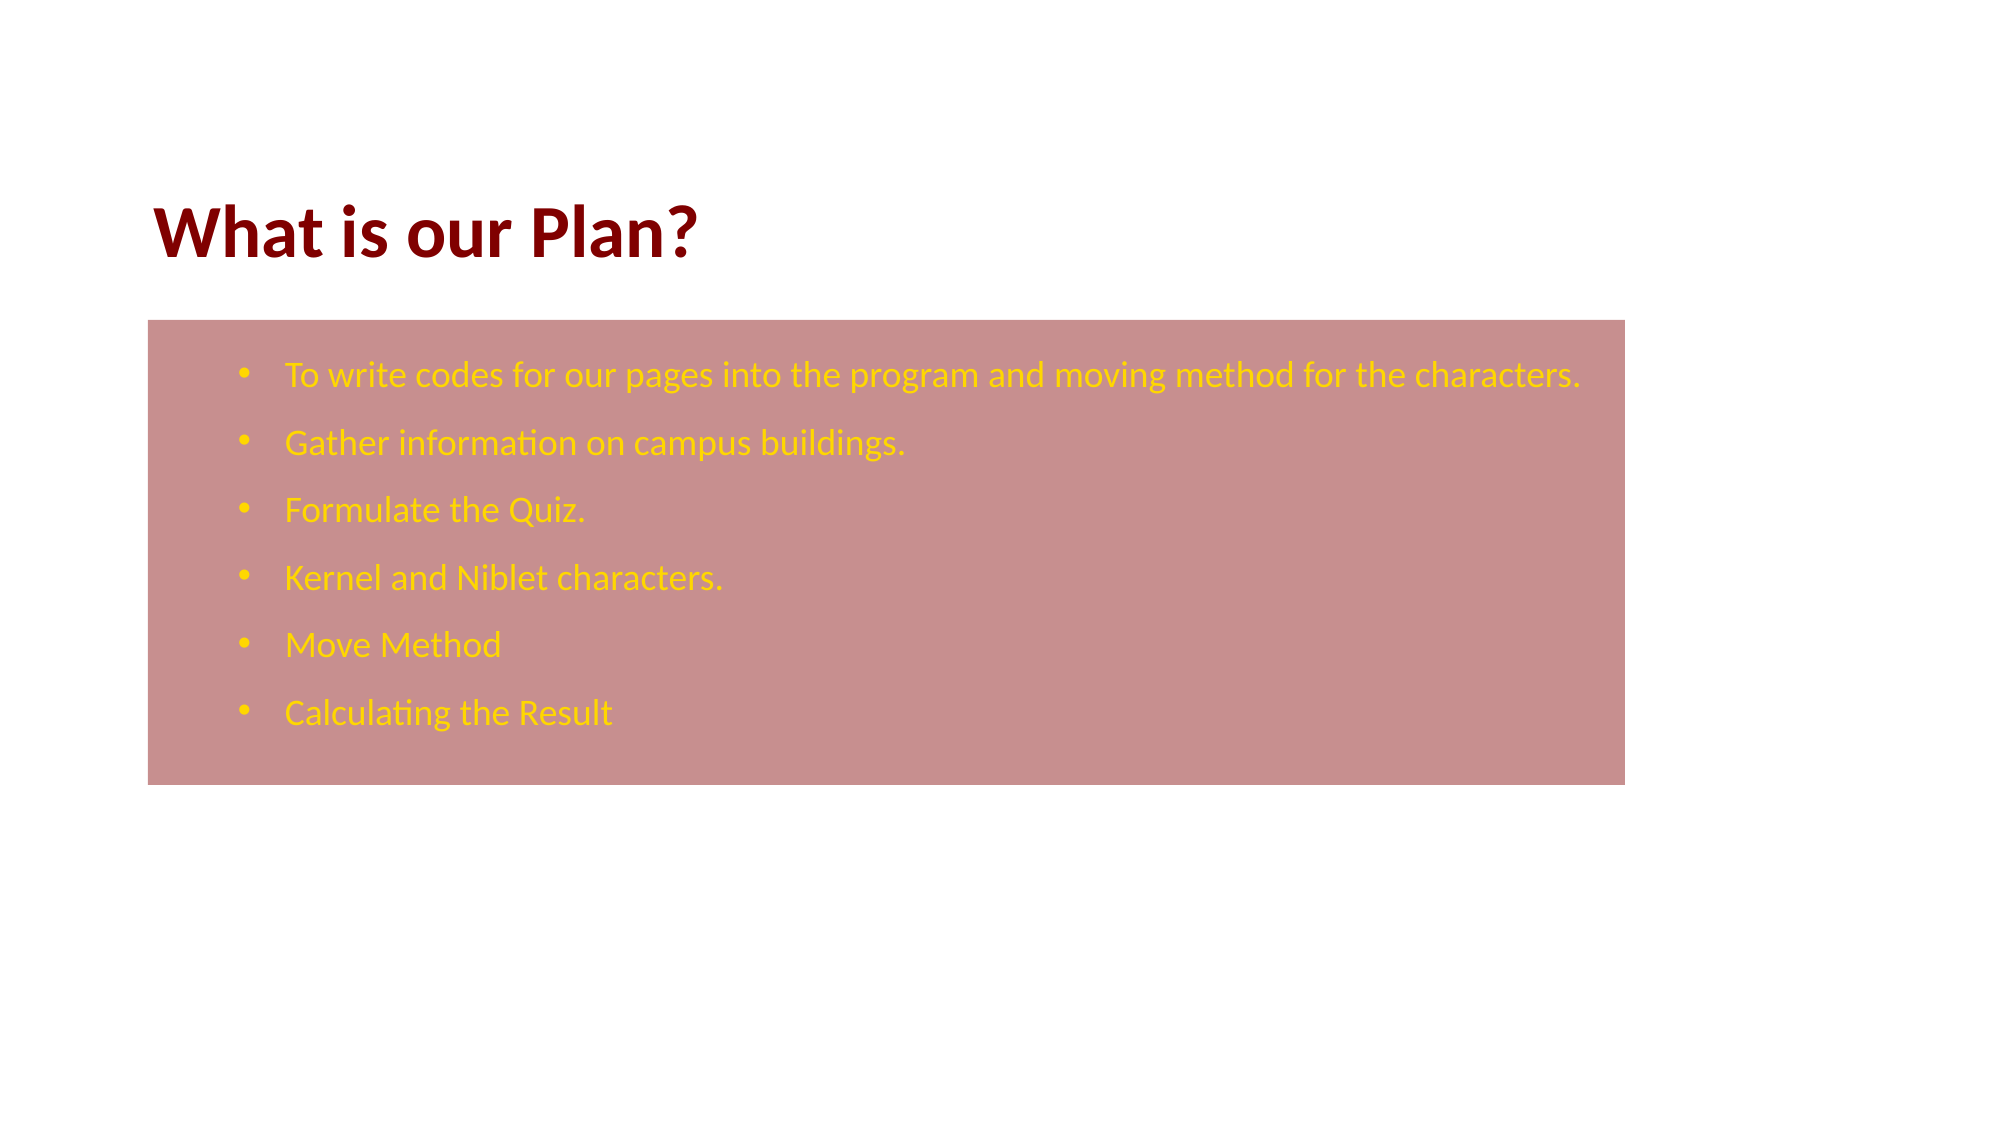

What is our Plan?
To write codes for our pages into the program and moving method for the characters.
Gather information on campus buildings.
Formulate the Quiz.
Kernel and Niblet characters.
Move Method
Calculating the Result